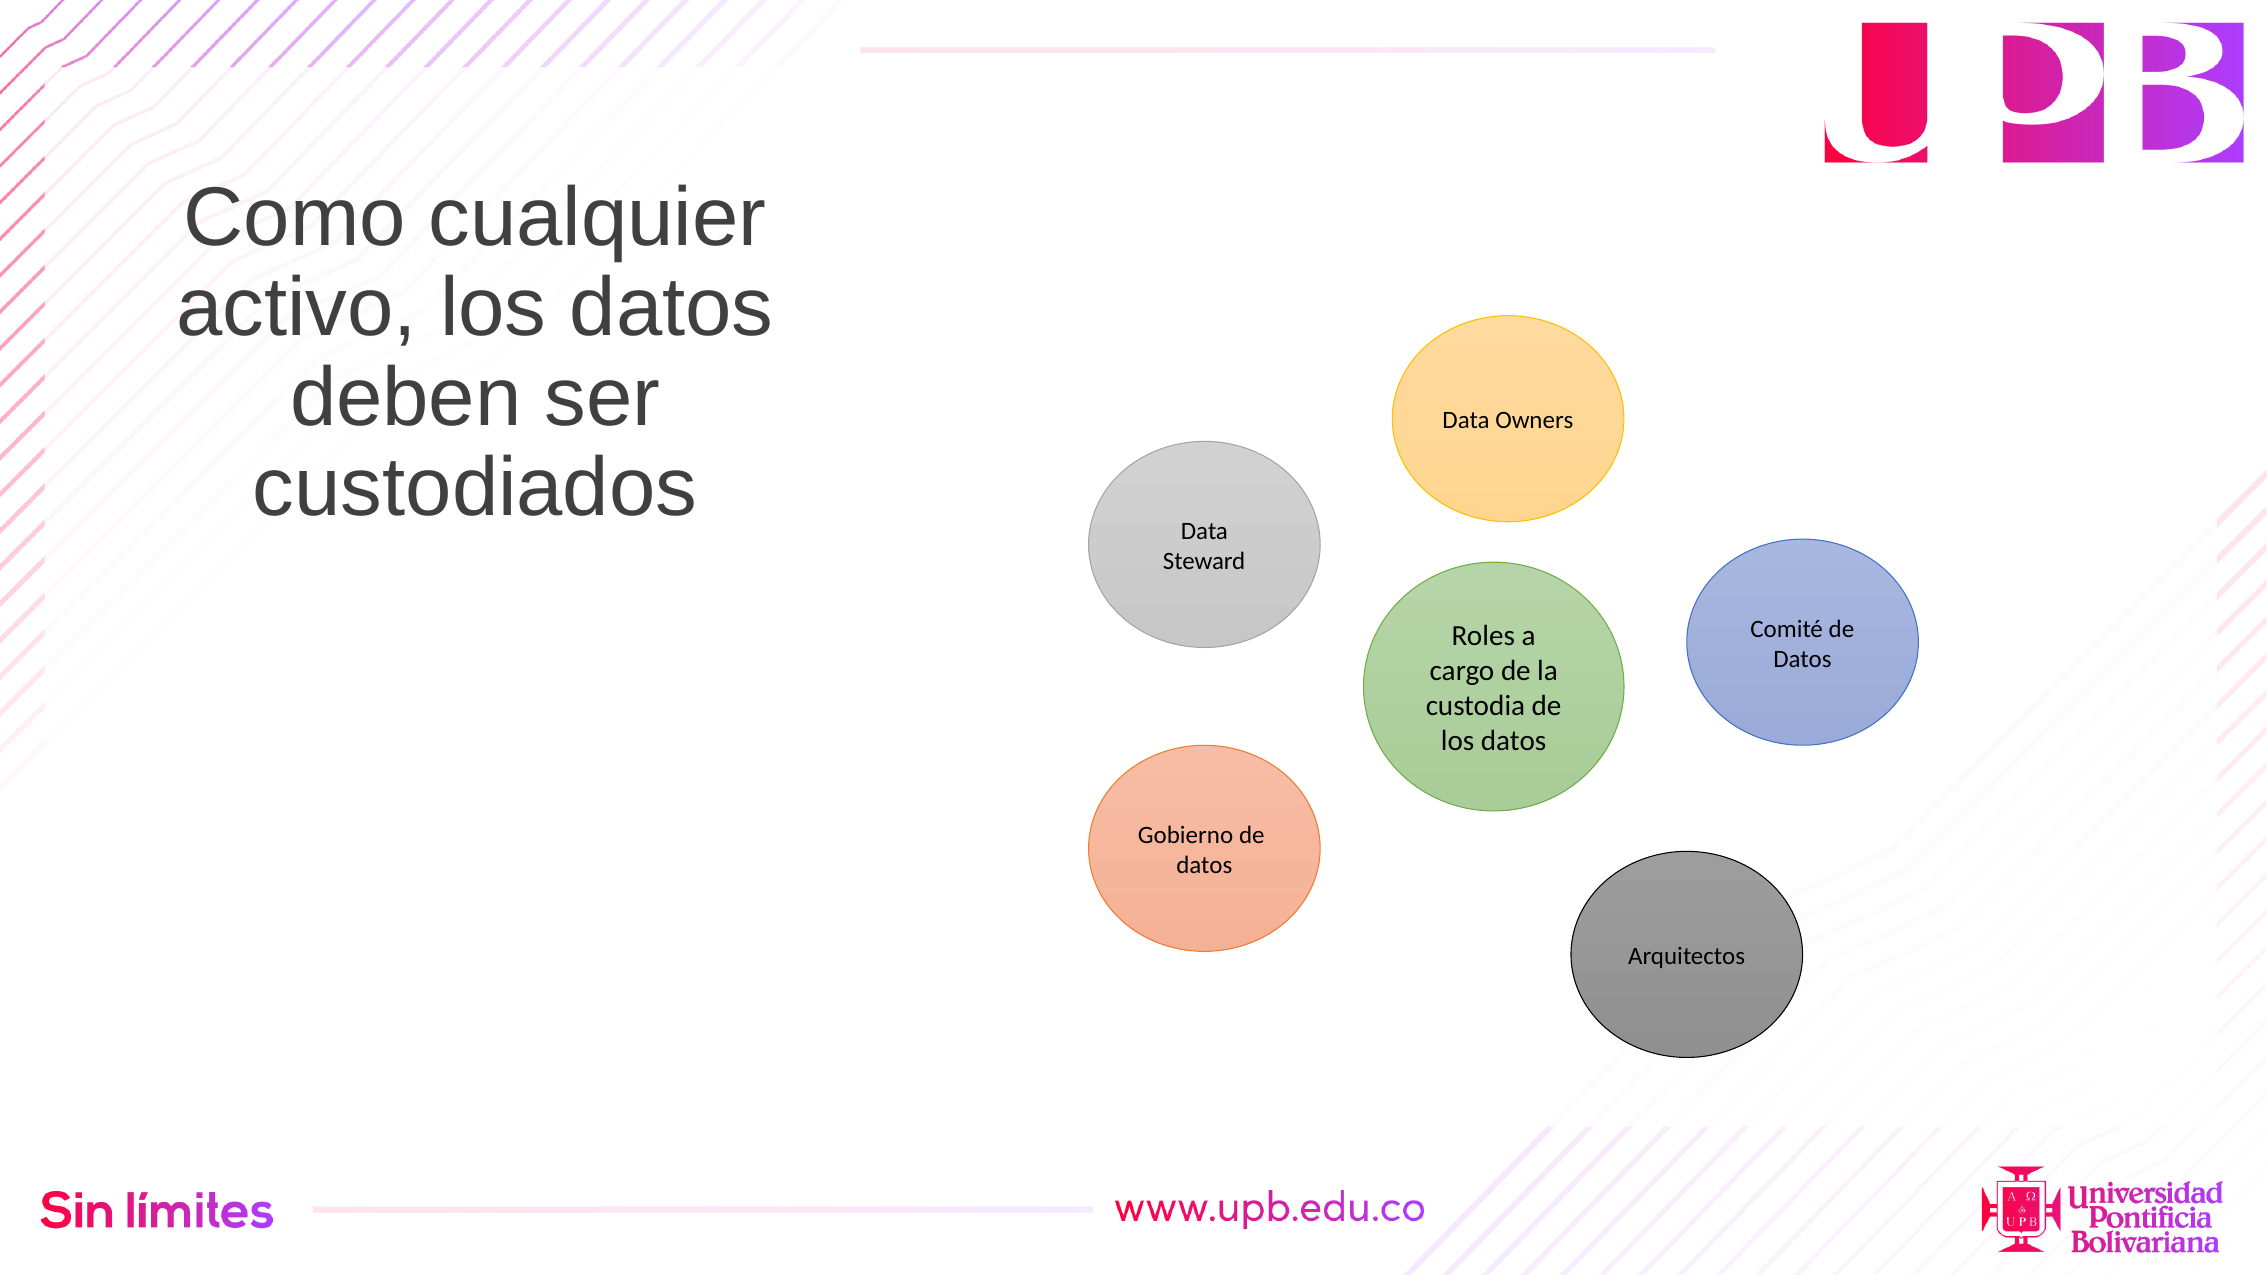

Como cualquier activo, los datos deben ser custodiados
Data Owners
Data Steward
Comité de Datos
Roles a cargo de la custodia de los datos
Gobierno de  datos
Arquitectos